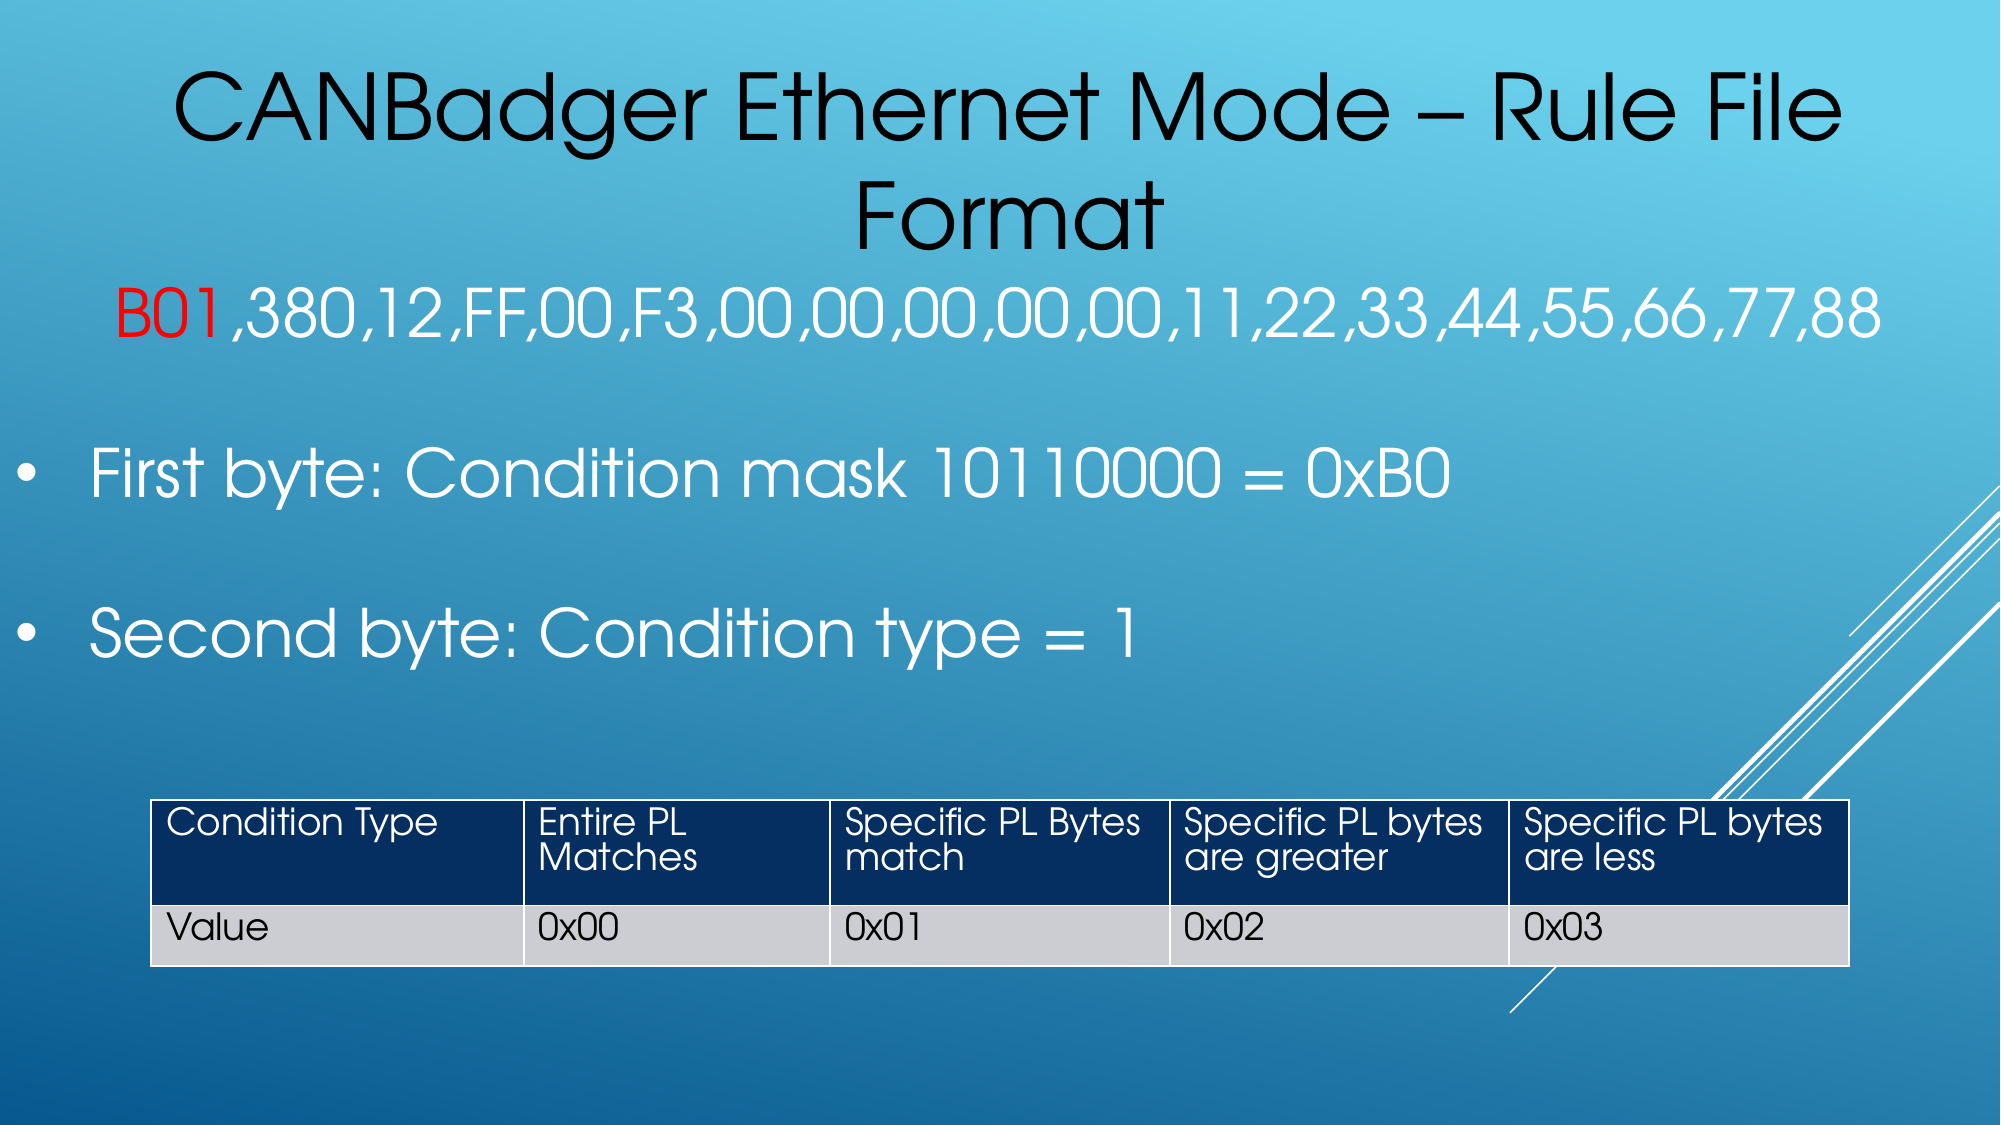

CANBadger Ethernet Mode – Rule File Format
B01,380,12,FF,00,F3,00,00,00,00,00,11,22,33,44,55,66,77,88

First byte: Condition mask 10110000 = 0xB0

Second byte: Condition type = 1

| Condition Type | Entire PL Matches | Specific PL Bytes match | Specific PL bytes are greater | Specific PL bytes are less |
| --- | --- | --- | --- | --- |
| Value | 0x00 | 0x01 | 0x02 | 0x03 |